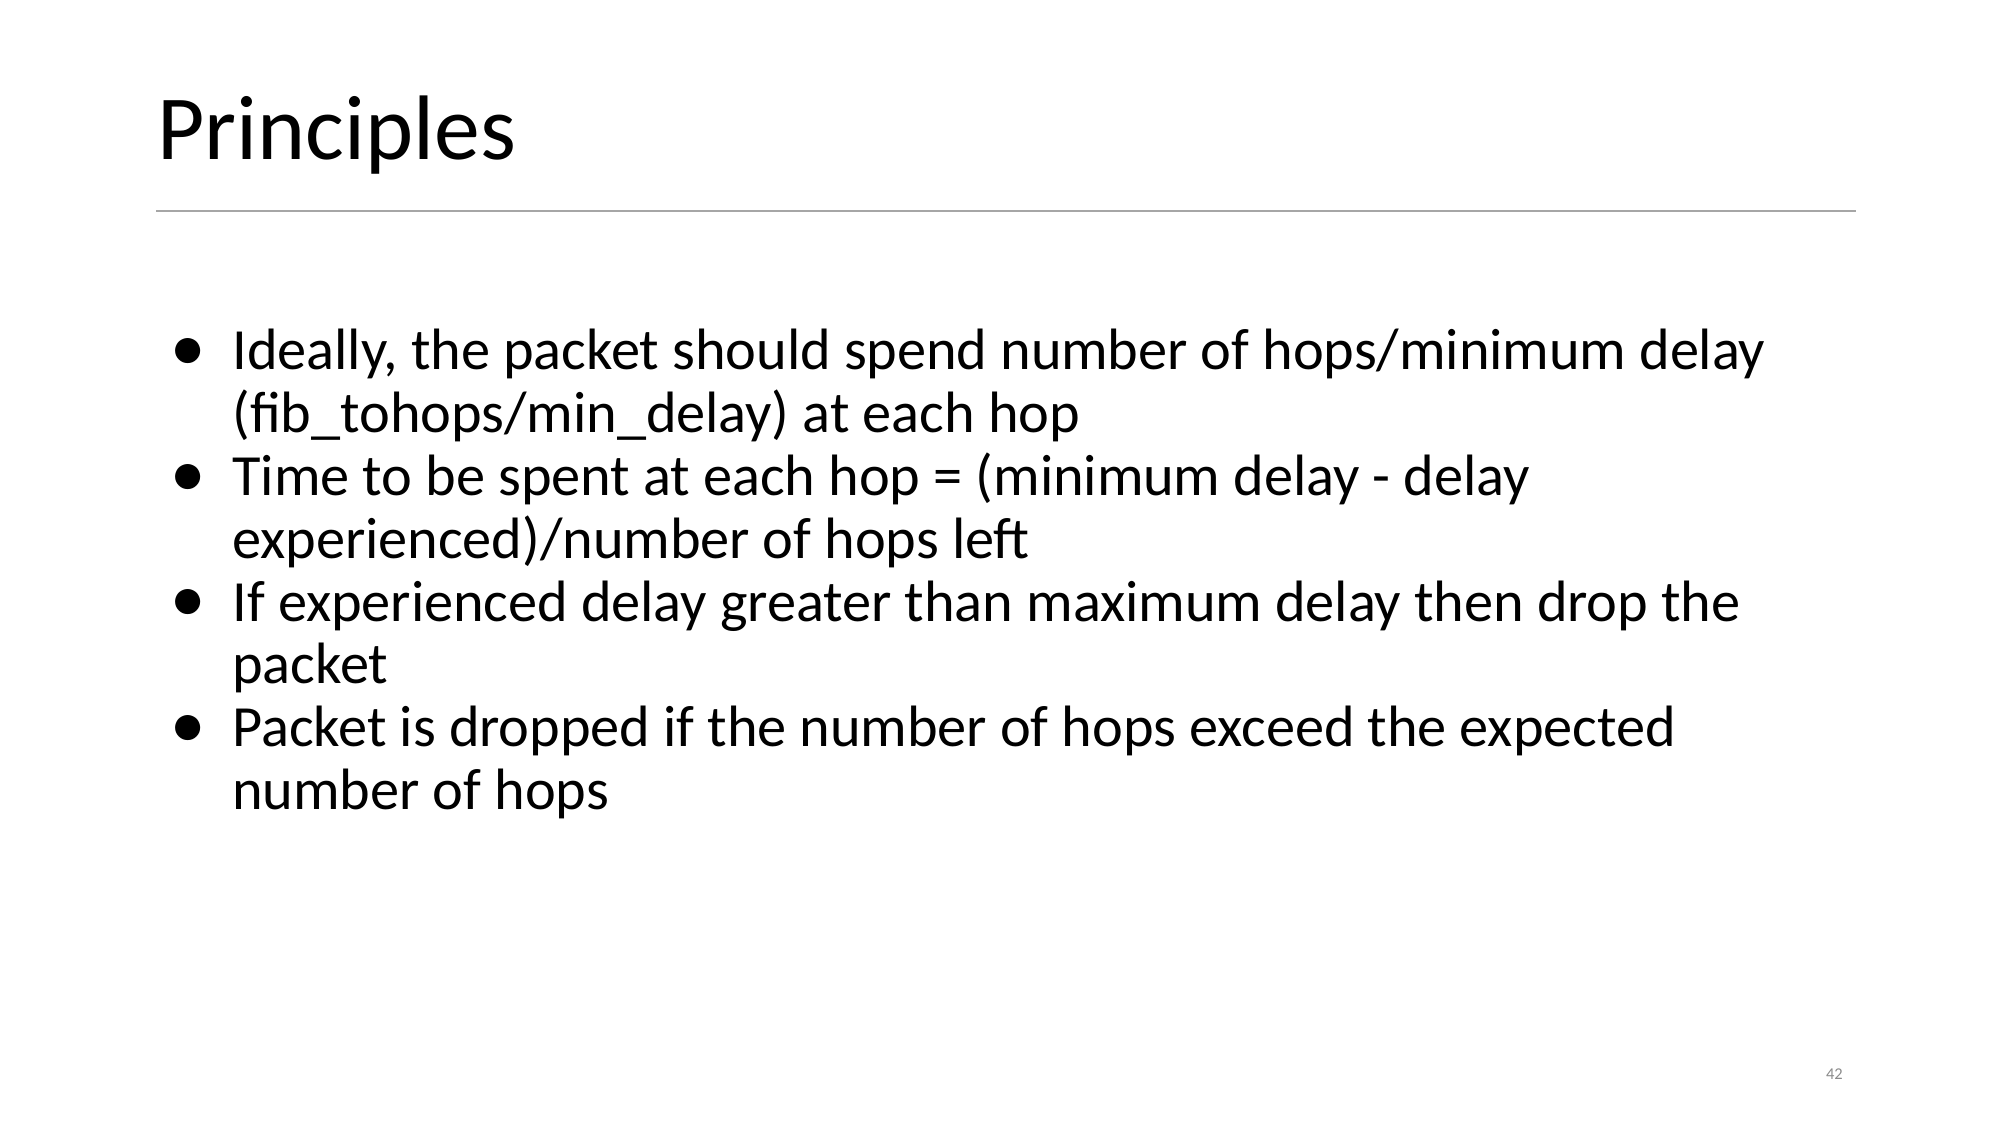

# Principles
Ideally, the packet should spend number of hops/minimum delay (fib_tohops/min_delay) at each hop
Time to be spent at each hop = (minimum delay - delay experienced)/number of hops left
If experienced delay greater than maximum delay then drop the packet
Packet is dropped if the number of hops exceed the expected number of hops
42